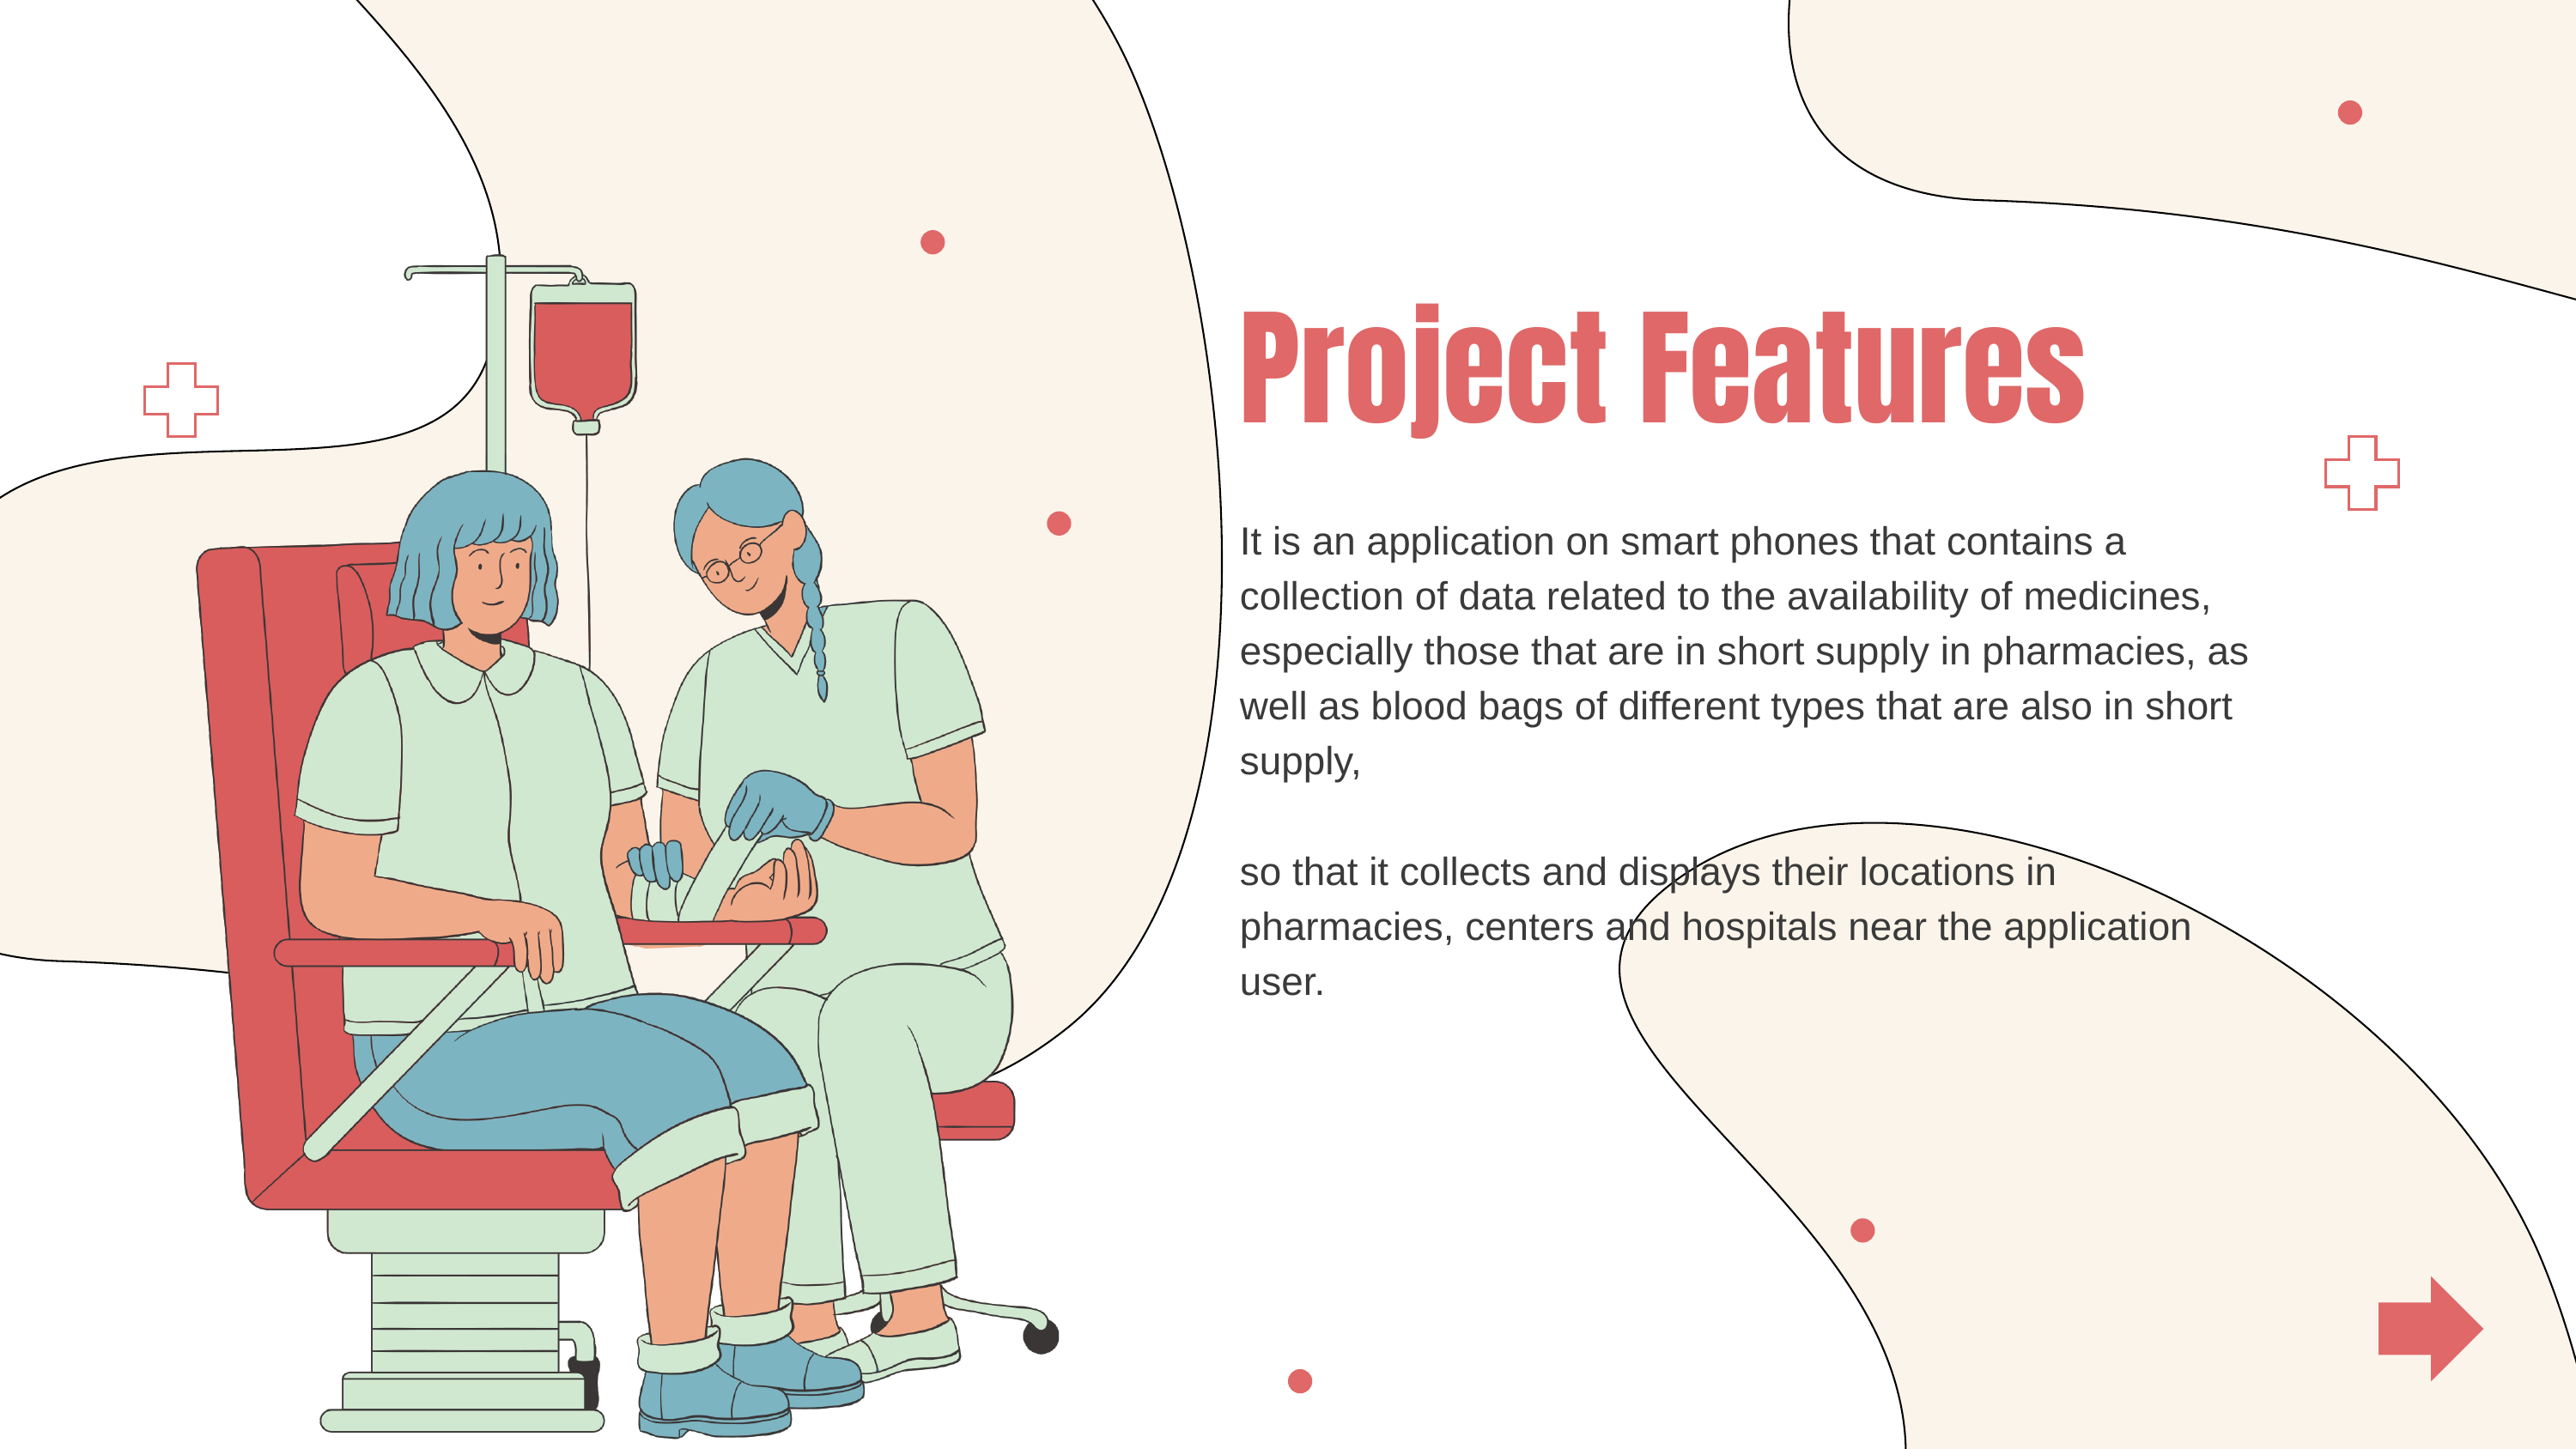

Project Features

It is an application on smart phones that contains a collection of data related to the availability of medicines, especially those that are in short supply in pharmacies, as well as blood bags of different types that are also in short supply,

so that it collects and displays their locations in pharmacies, centers and hospitals near the application user.